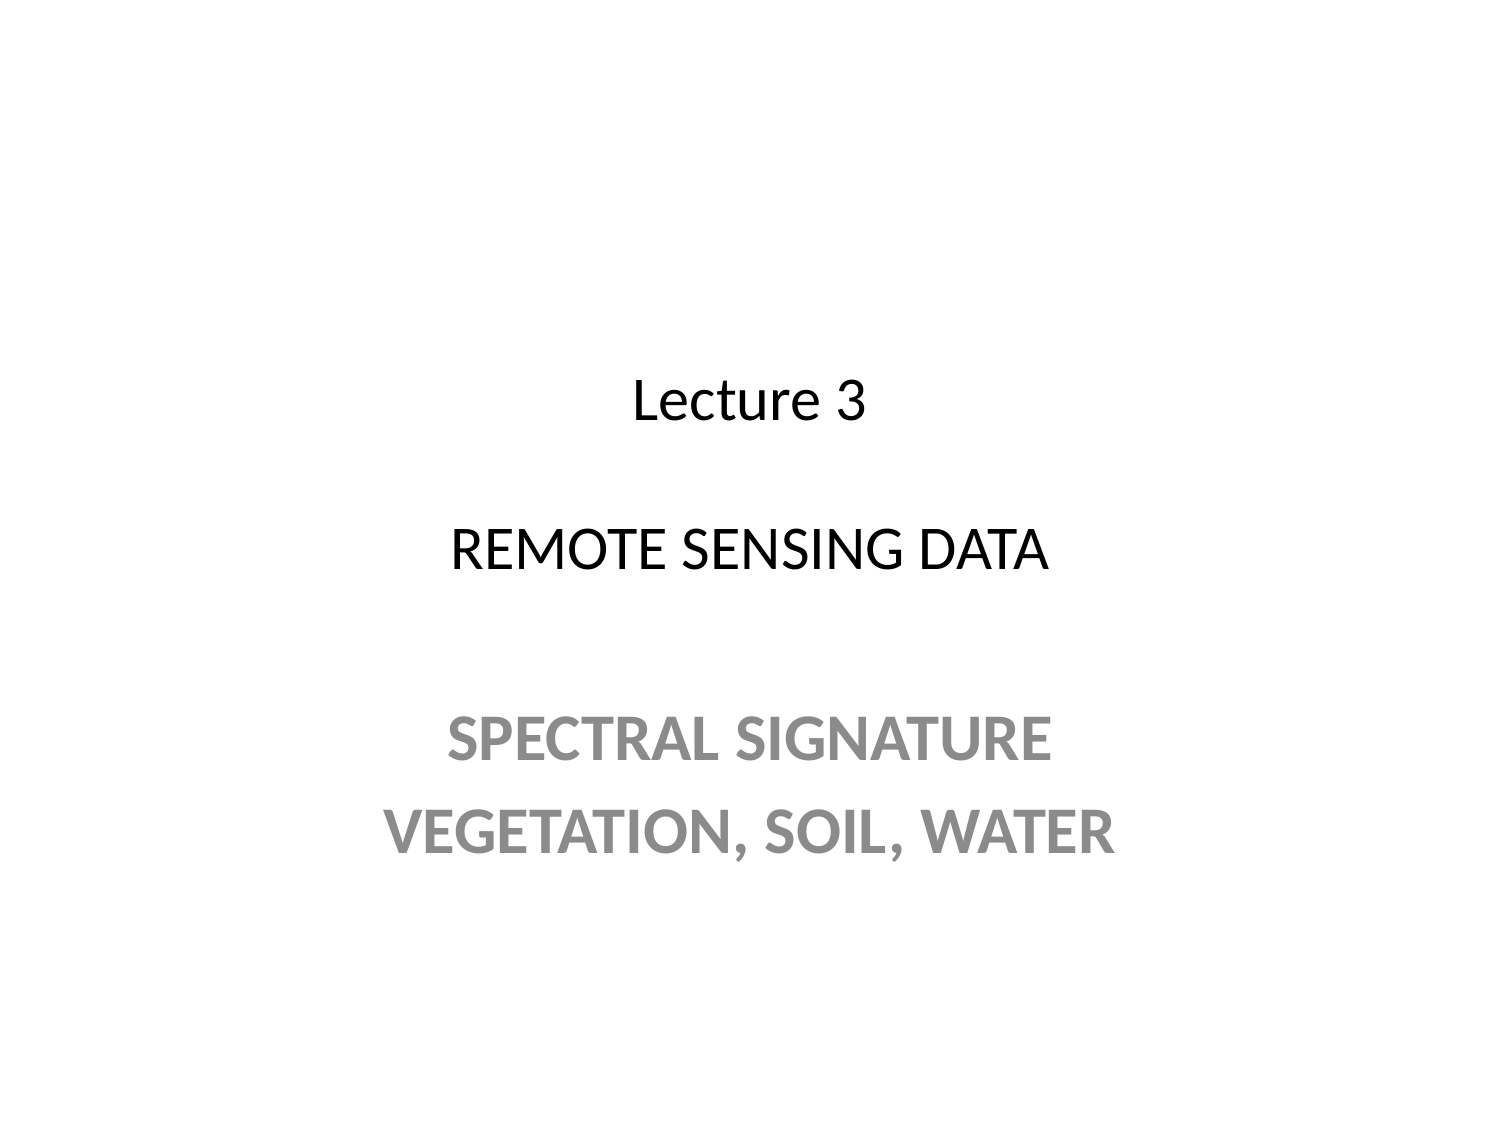

# Lecture 3 REMOTE SENSING DATA
SPECTRAL SIGNATURE
VEGETATION, SOIL, WATER